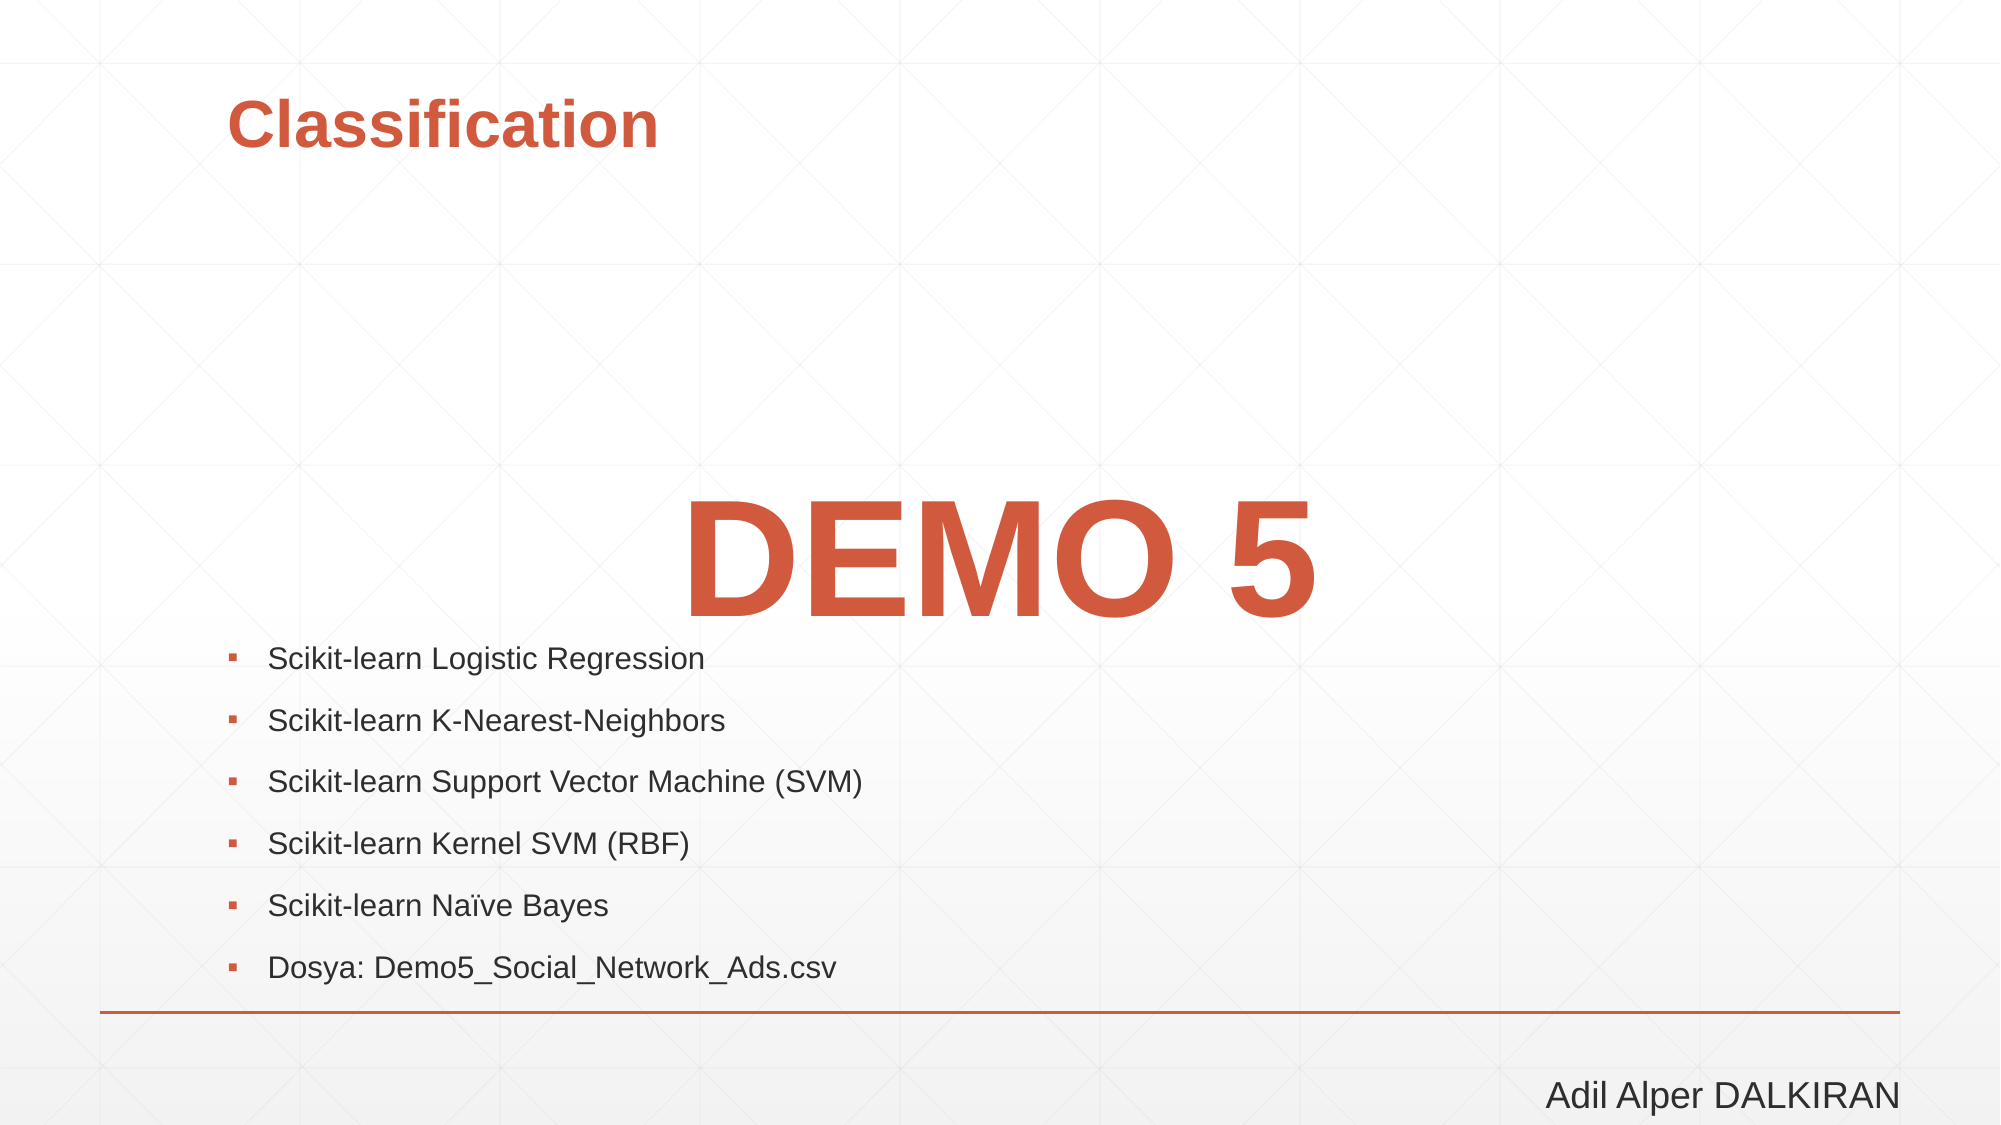

# Classification
DEMO 5
Scikit-learn Logistic Regression
Scikit-learn K-Nearest-Neighbors
Scikit-learn Support Vector Machine (SVM)
Scikit-learn Kernel SVM (RBF)
Scikit-learn Naïve Bayes
Dosya: Demo5_Social_Network_Ads.csv

Adil Alper DALKIRAN